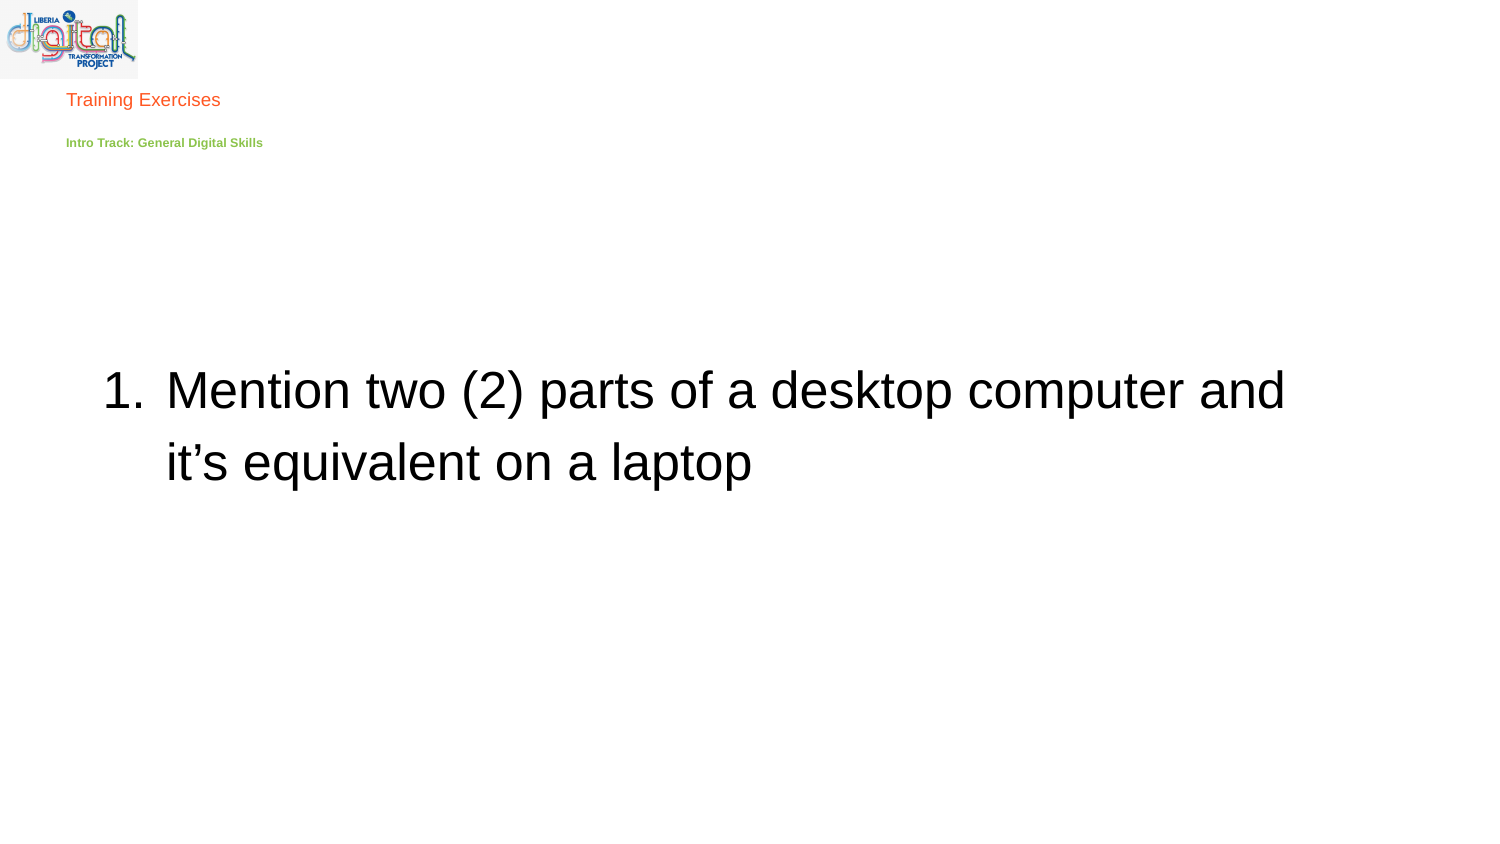

# Training Exercises

Intro Track: General Digital Skills
Mention two (2) parts of a desktop computer and it’s equivalent on a laptop